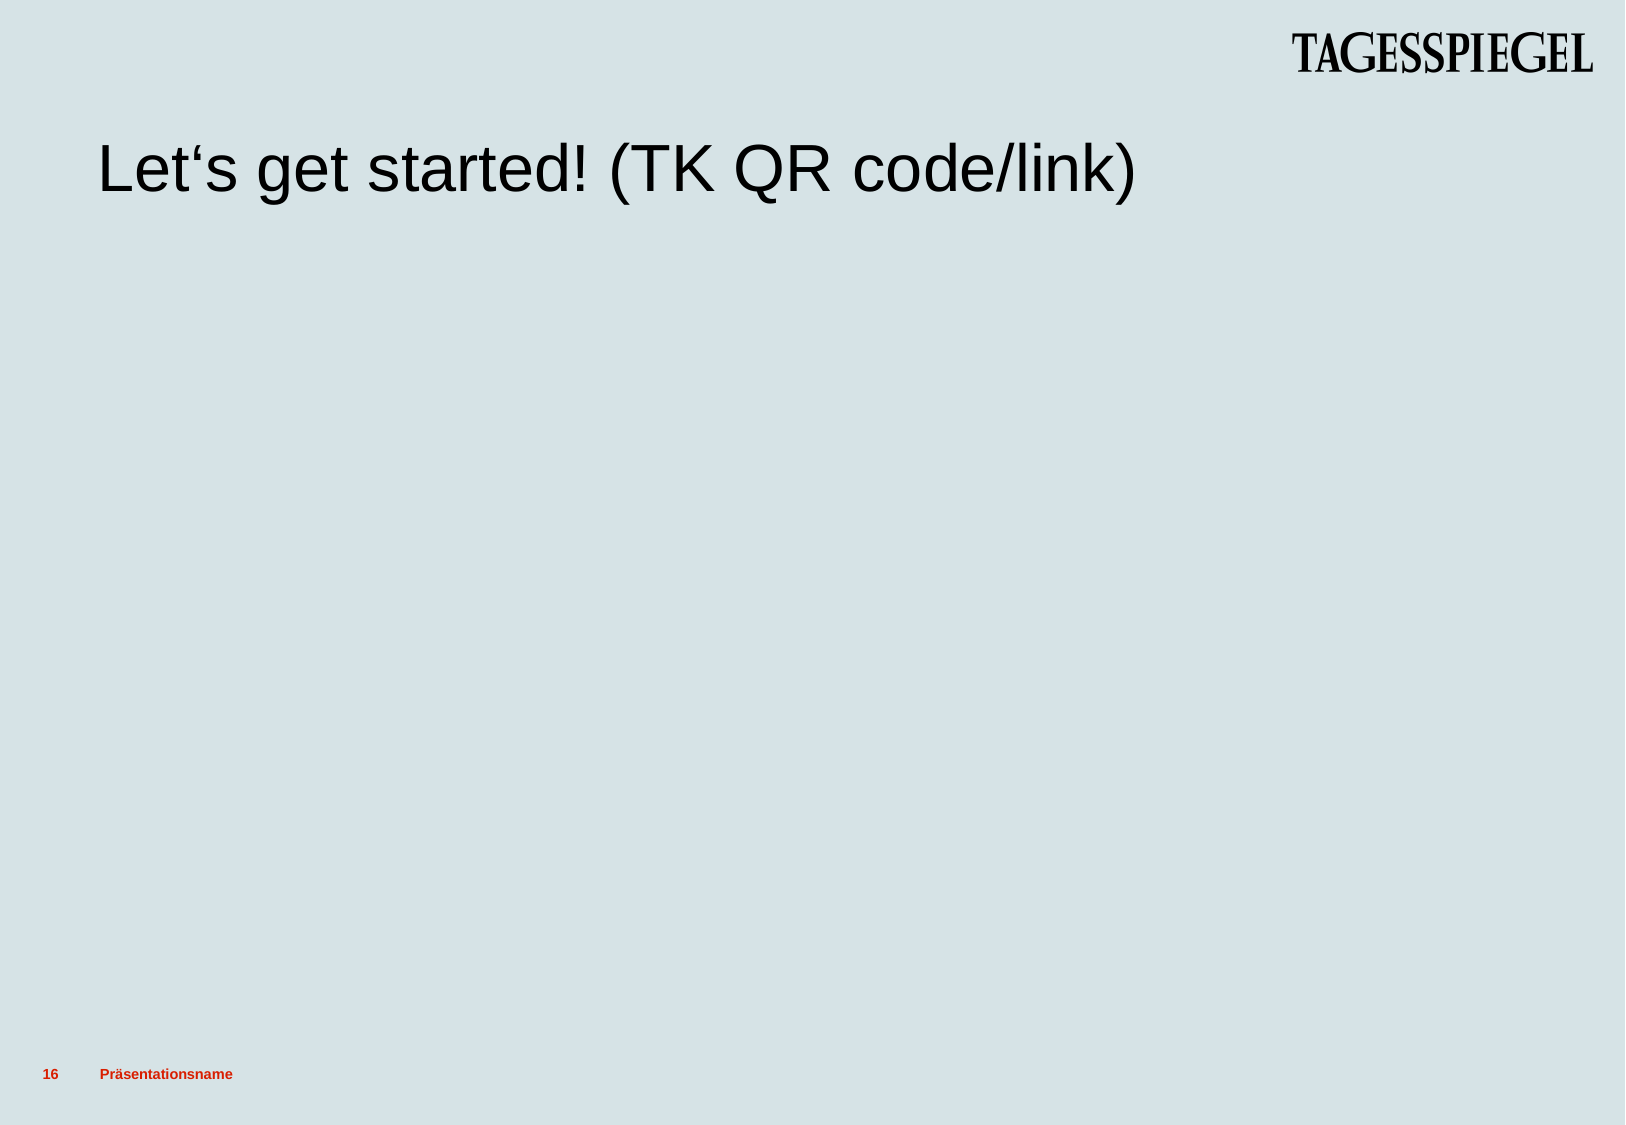

# Let‘s get started! (TK QR code/link)
16
Präsentationsname